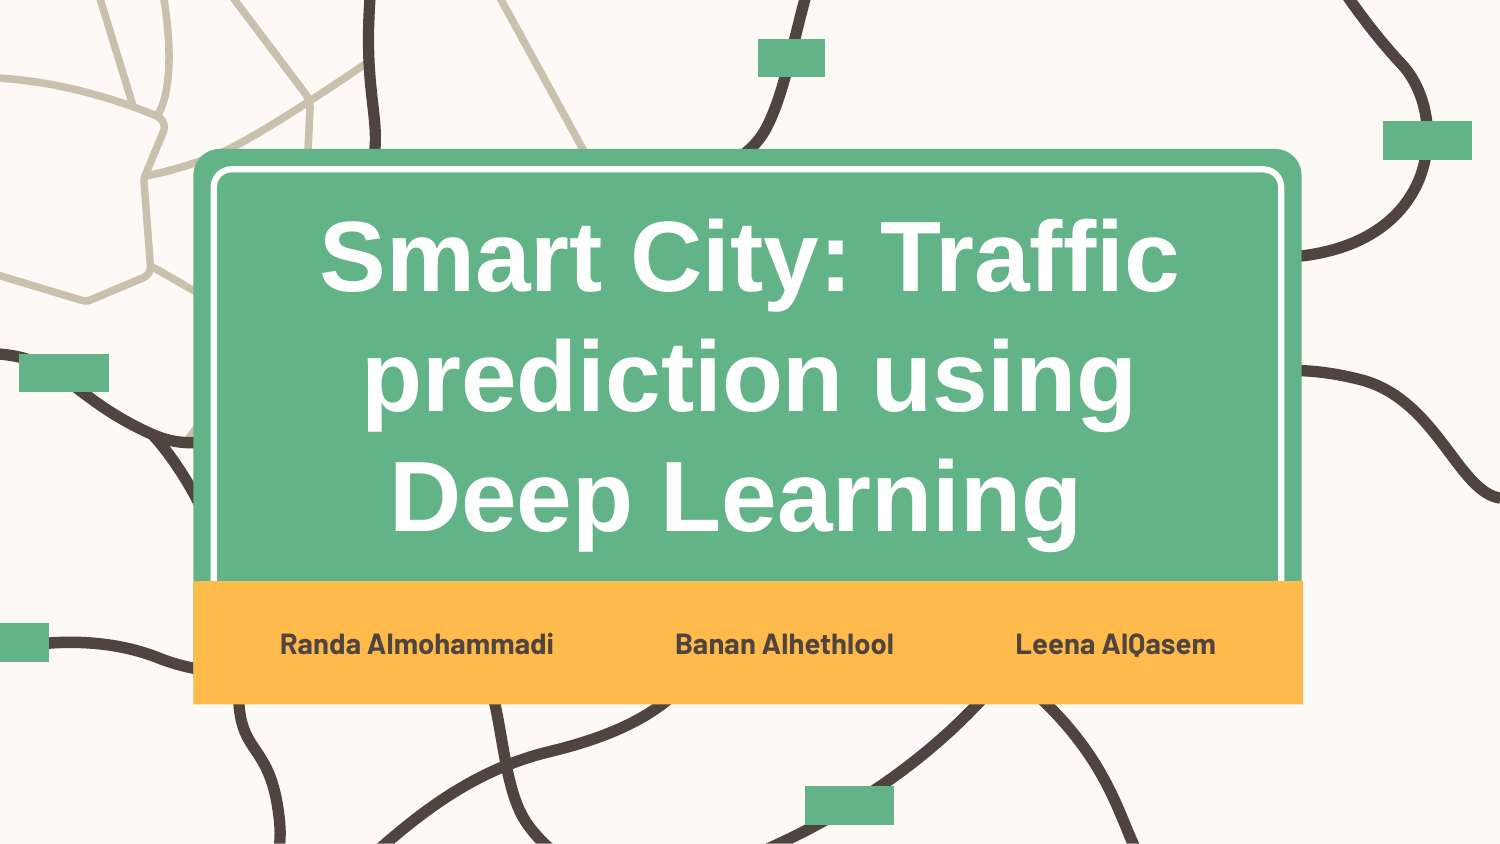

# Smart City: Traffic prediction using Deep Learning

Randa Almohammadi                     Banan Alhethlool                     Leena AlQasem